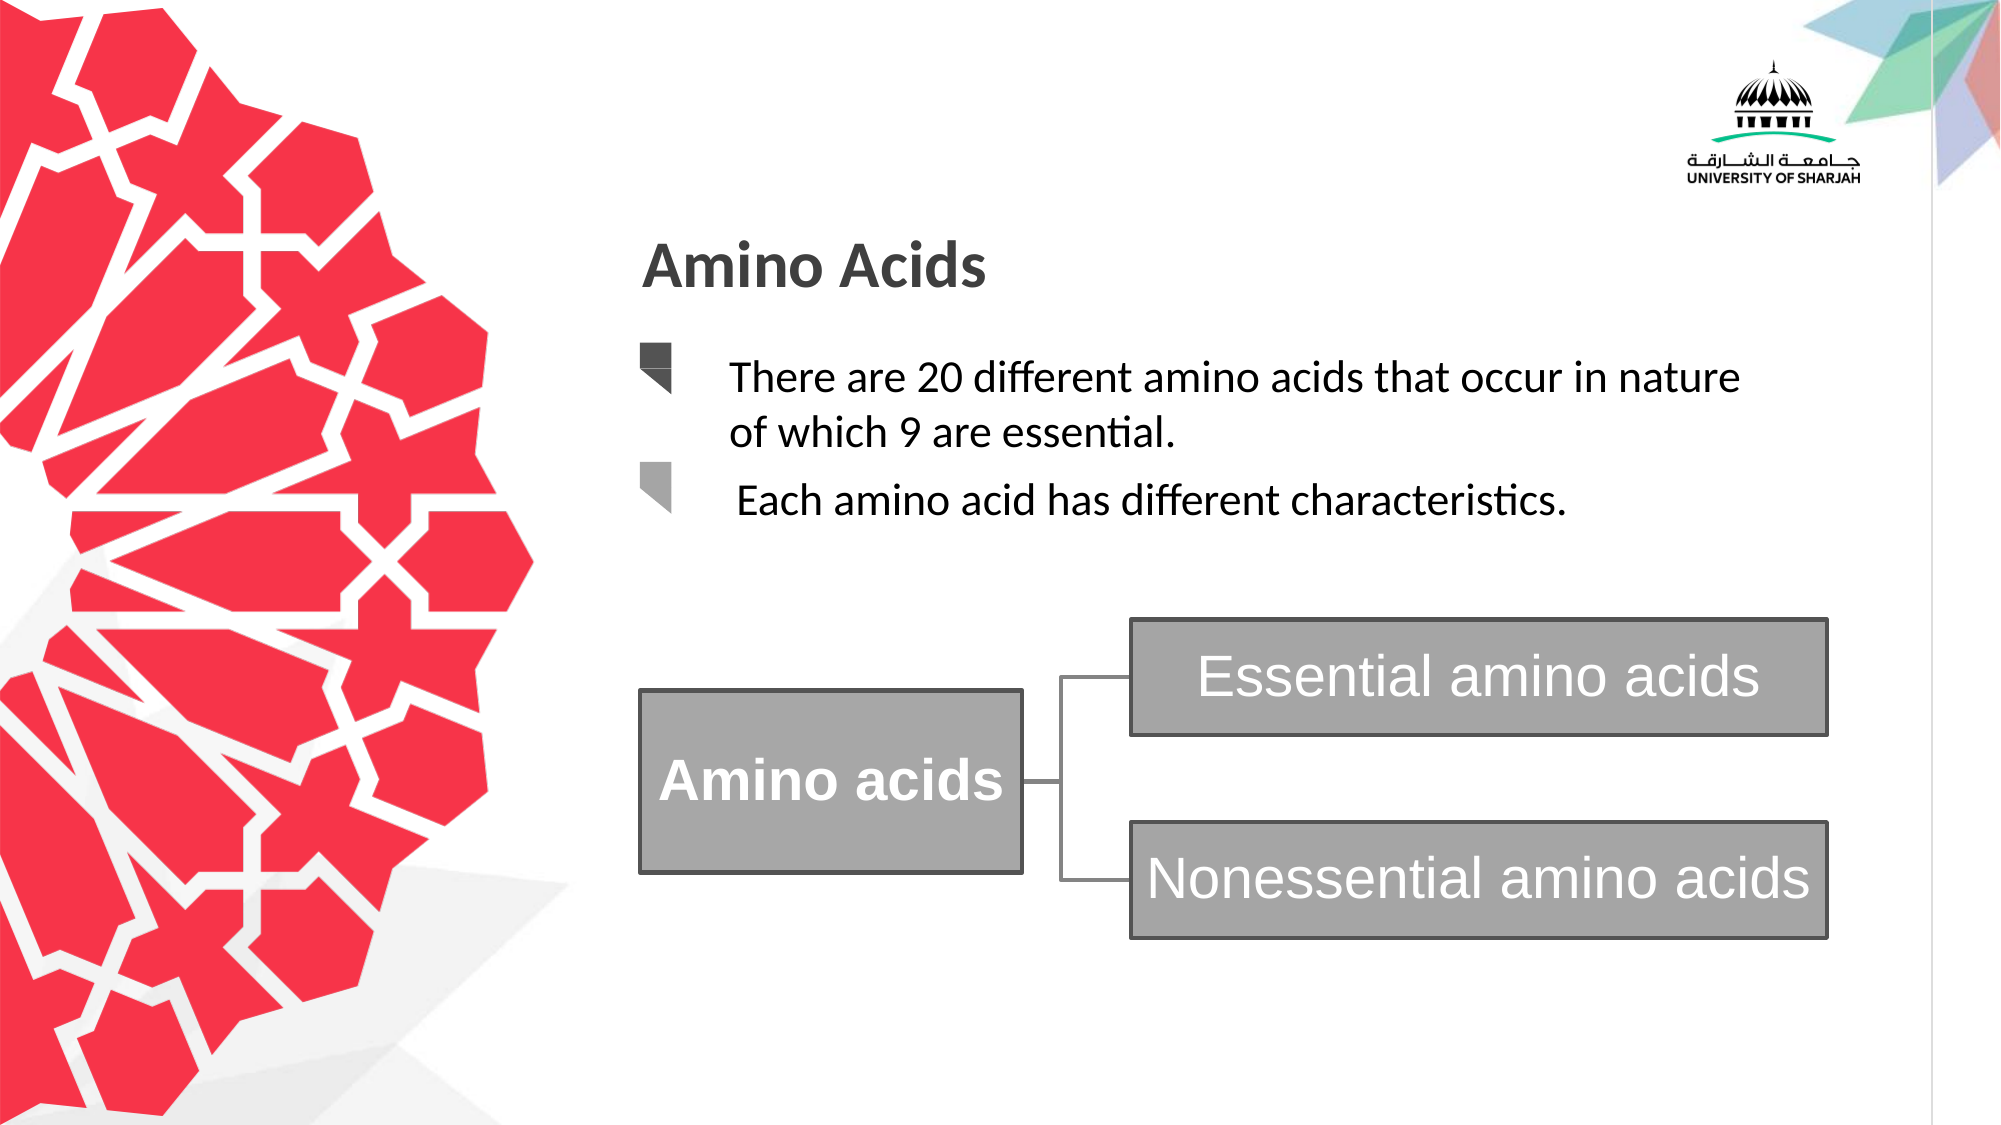

Amino Acids
There are 20 different amino acids that occur in nature of which 9 are essential.

Each amino acid has different characteristics.

Essential amino acids

Amino acids

Nonessential amino acids